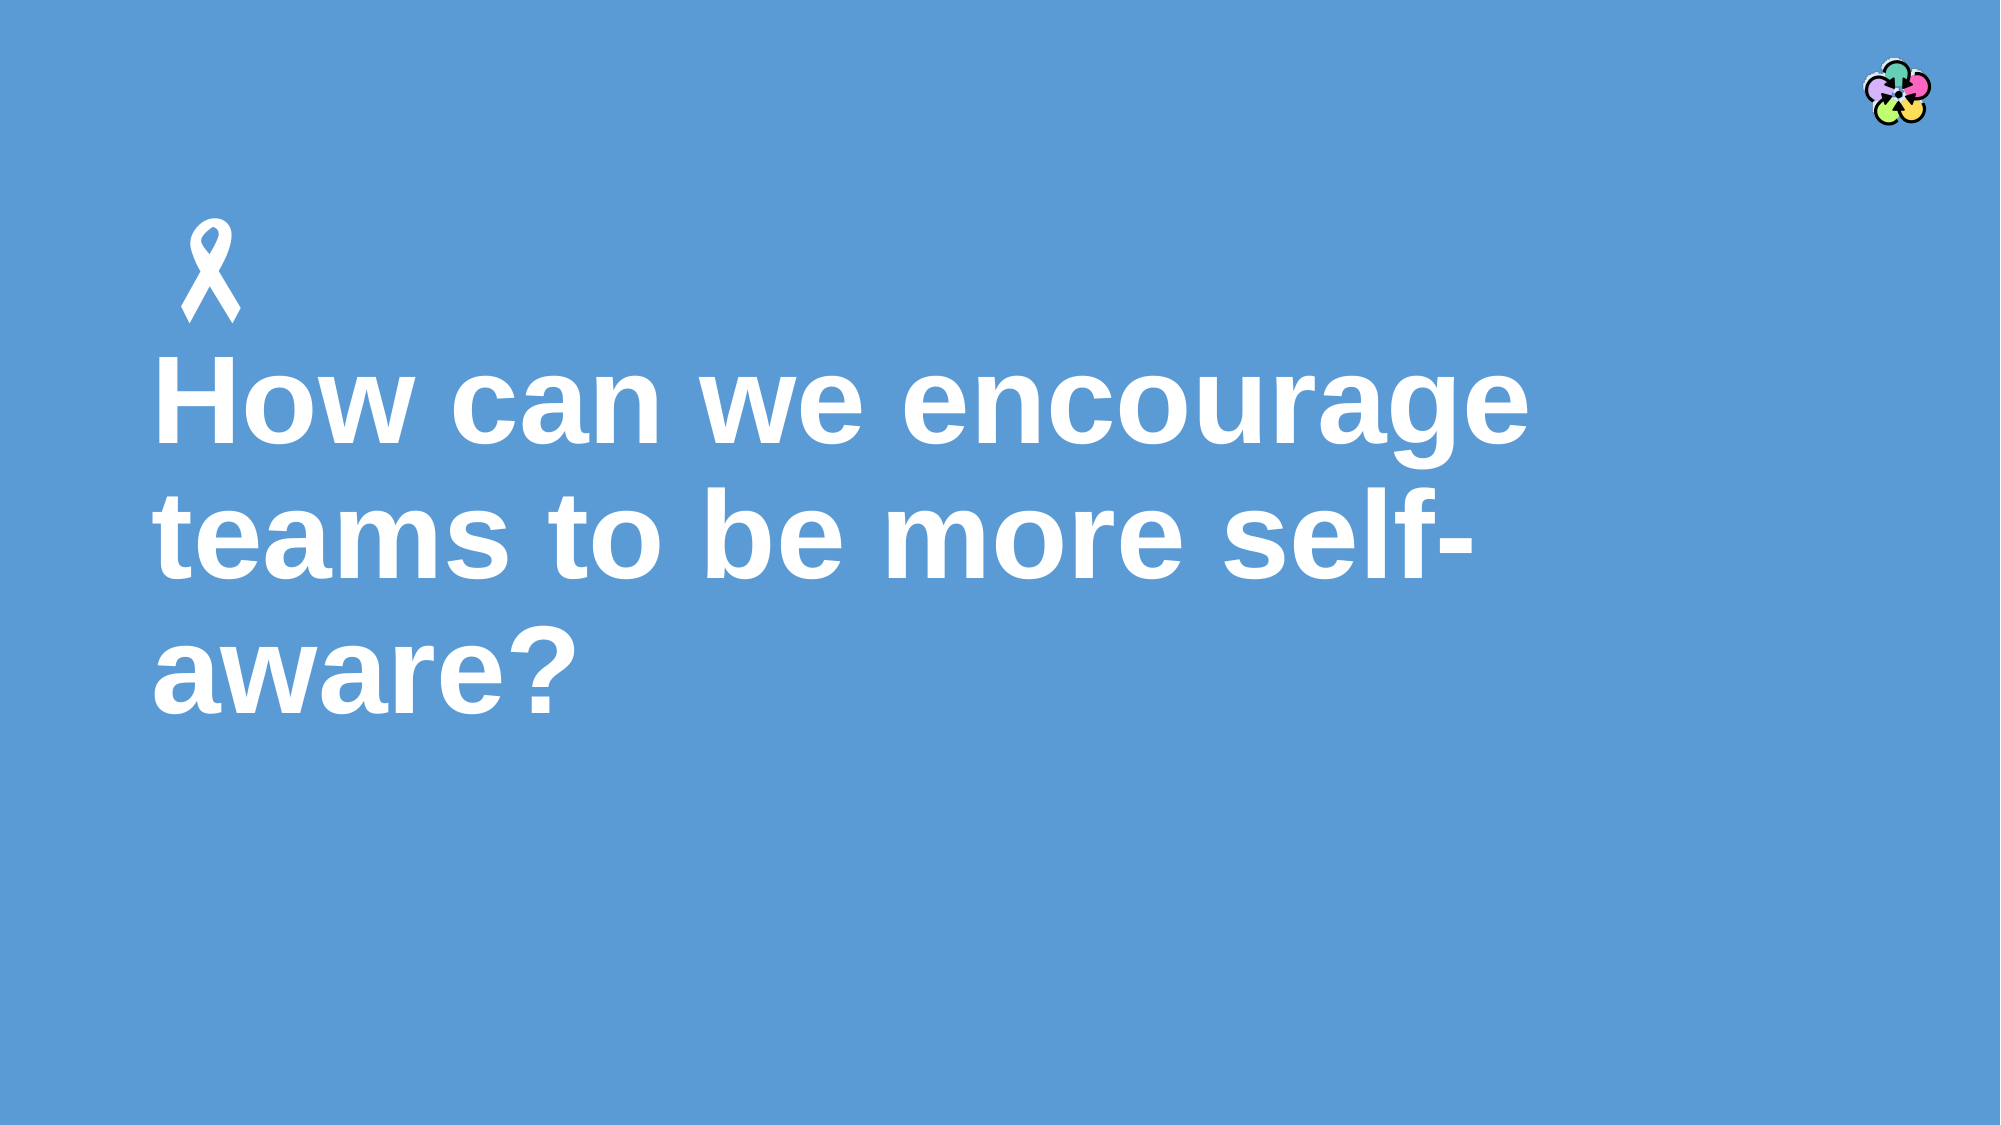

# 🎗️ How can we encourage teams to be more self-aware?